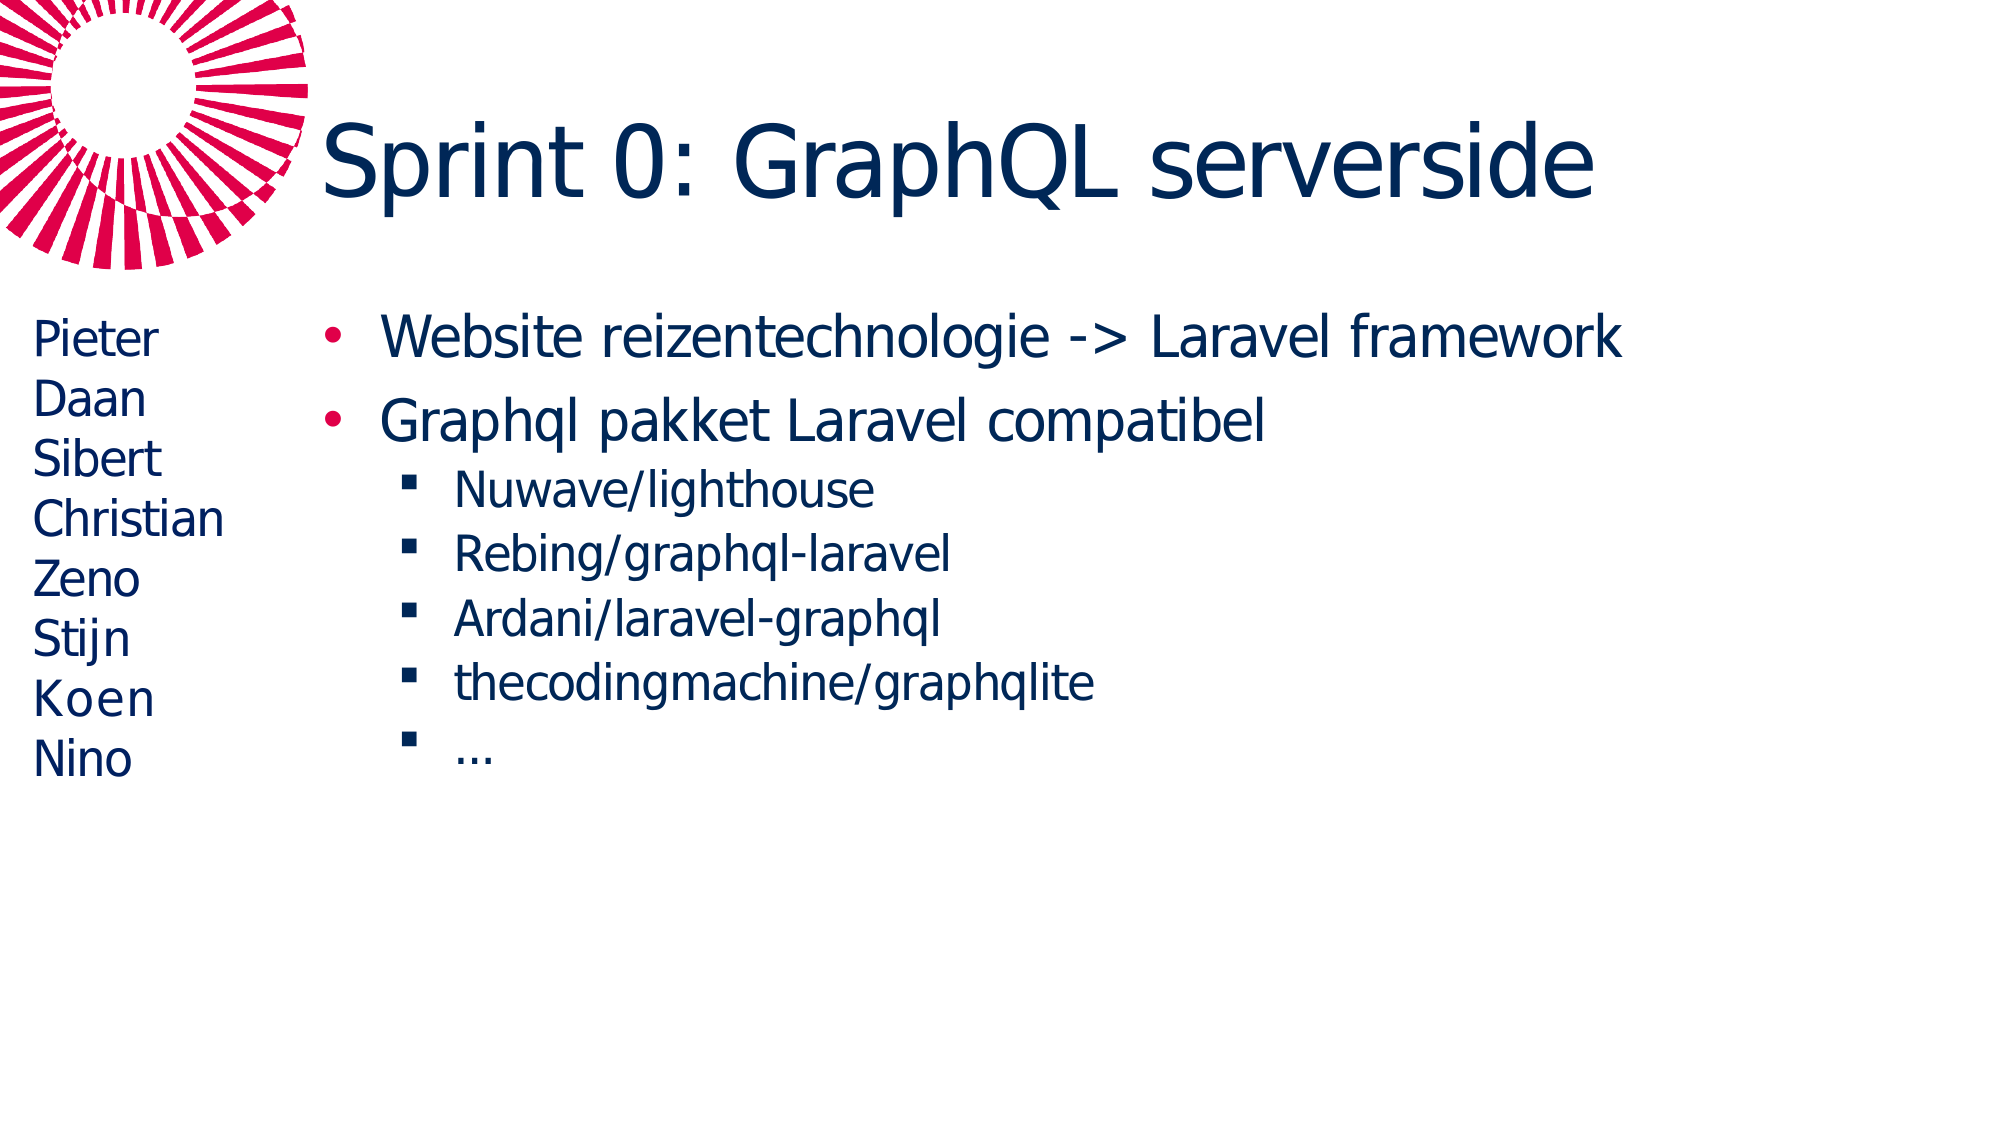

# Sprint 0: GraphQL serverside
Pieter
Daan
Sibert
Christian
Zeno
Stijn
Koen
Nino
Website reizentechnologie -> Laravel framework
Graphql pakket Laravel compatibel
Nuwave/lighthouse
Rebing/graphql-laravel
Ardani/laravel-graphql
thecodingmachine/graphqlite
…